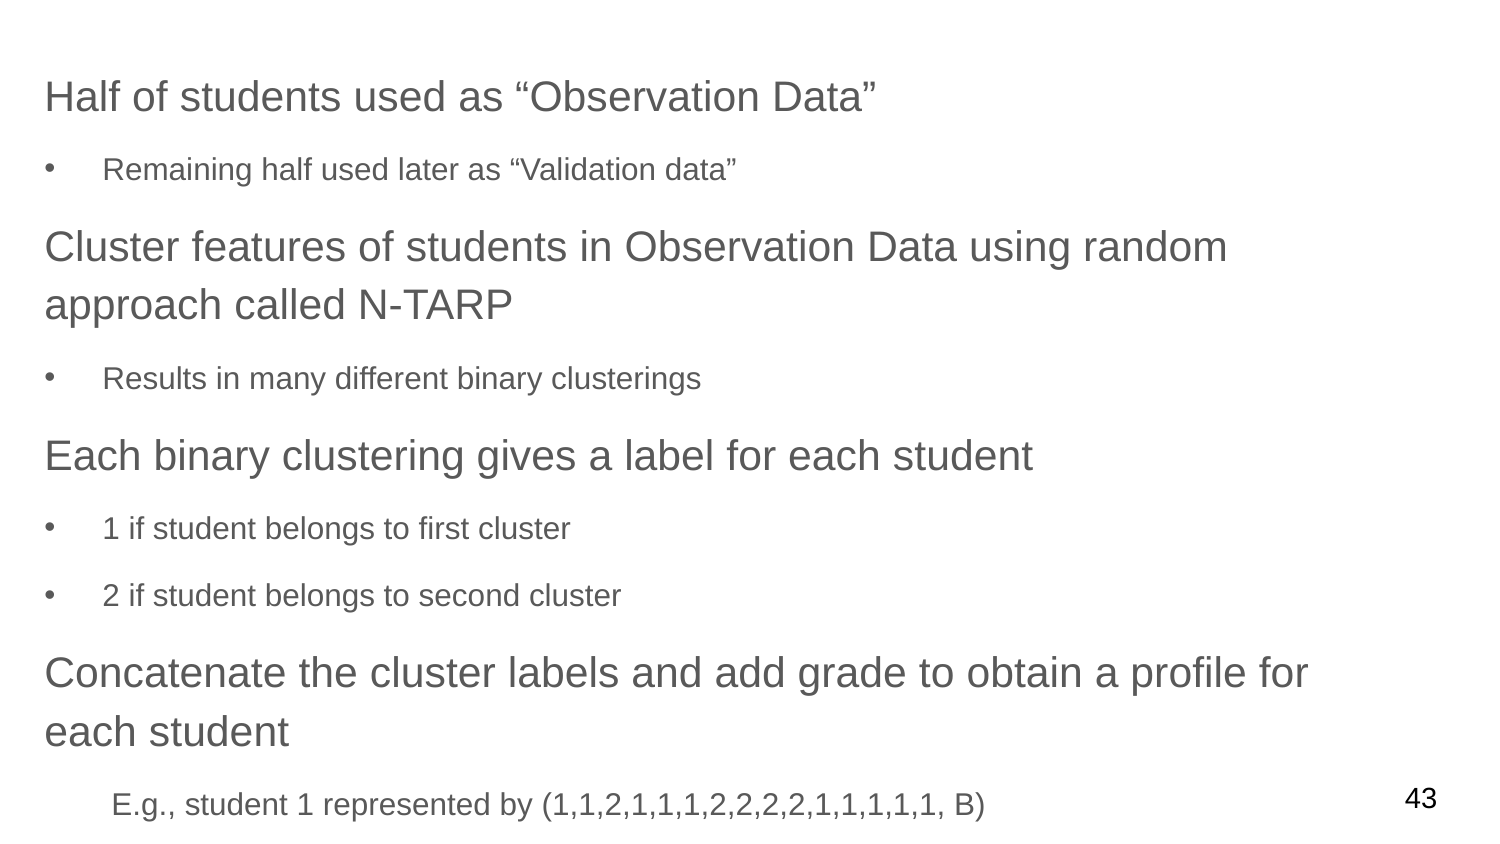

Half of students used as “Observation Data”
Remaining half used later as “Validation data”
Cluster features of students in Observation Data using random approach called N-TARP
Results in many different binary clusterings
Each binary clustering gives a label for each student
1 if student belongs to first cluster
2 if student belongs to second cluster
Concatenate the cluster labels and add grade to obtain a profile for each student
E.g., student 1 represented by (1,1,2,1,1,1,2,2,2,2,1,1,1,1,1, B)
43